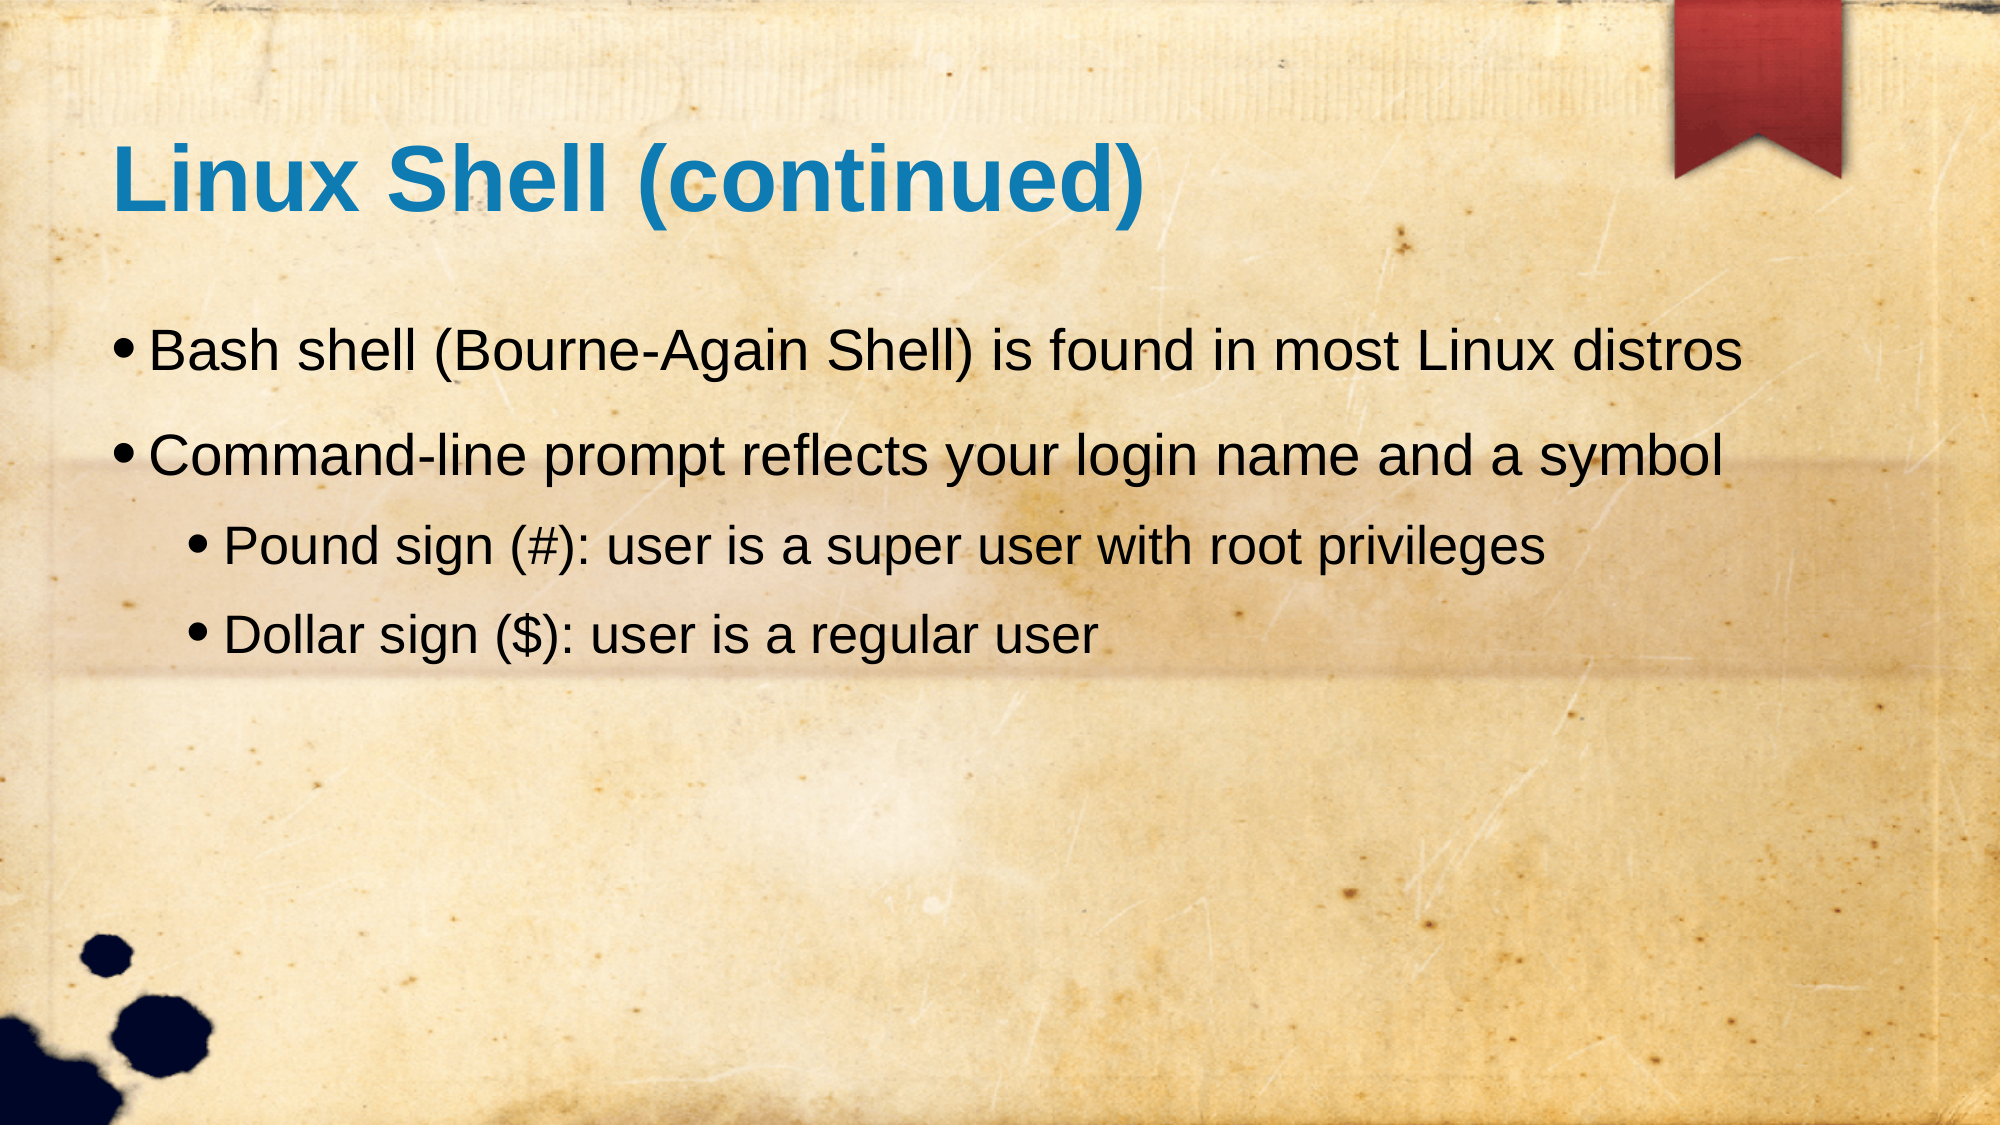

Linux Shell (continued)
Bash shell (Bourne-Again Shell) is found in most Linux distros
Command-line prompt reflects your login name and a symbol
Pound sign (#): user is a super user with root privileges
Dollar sign ($): user is a regular user